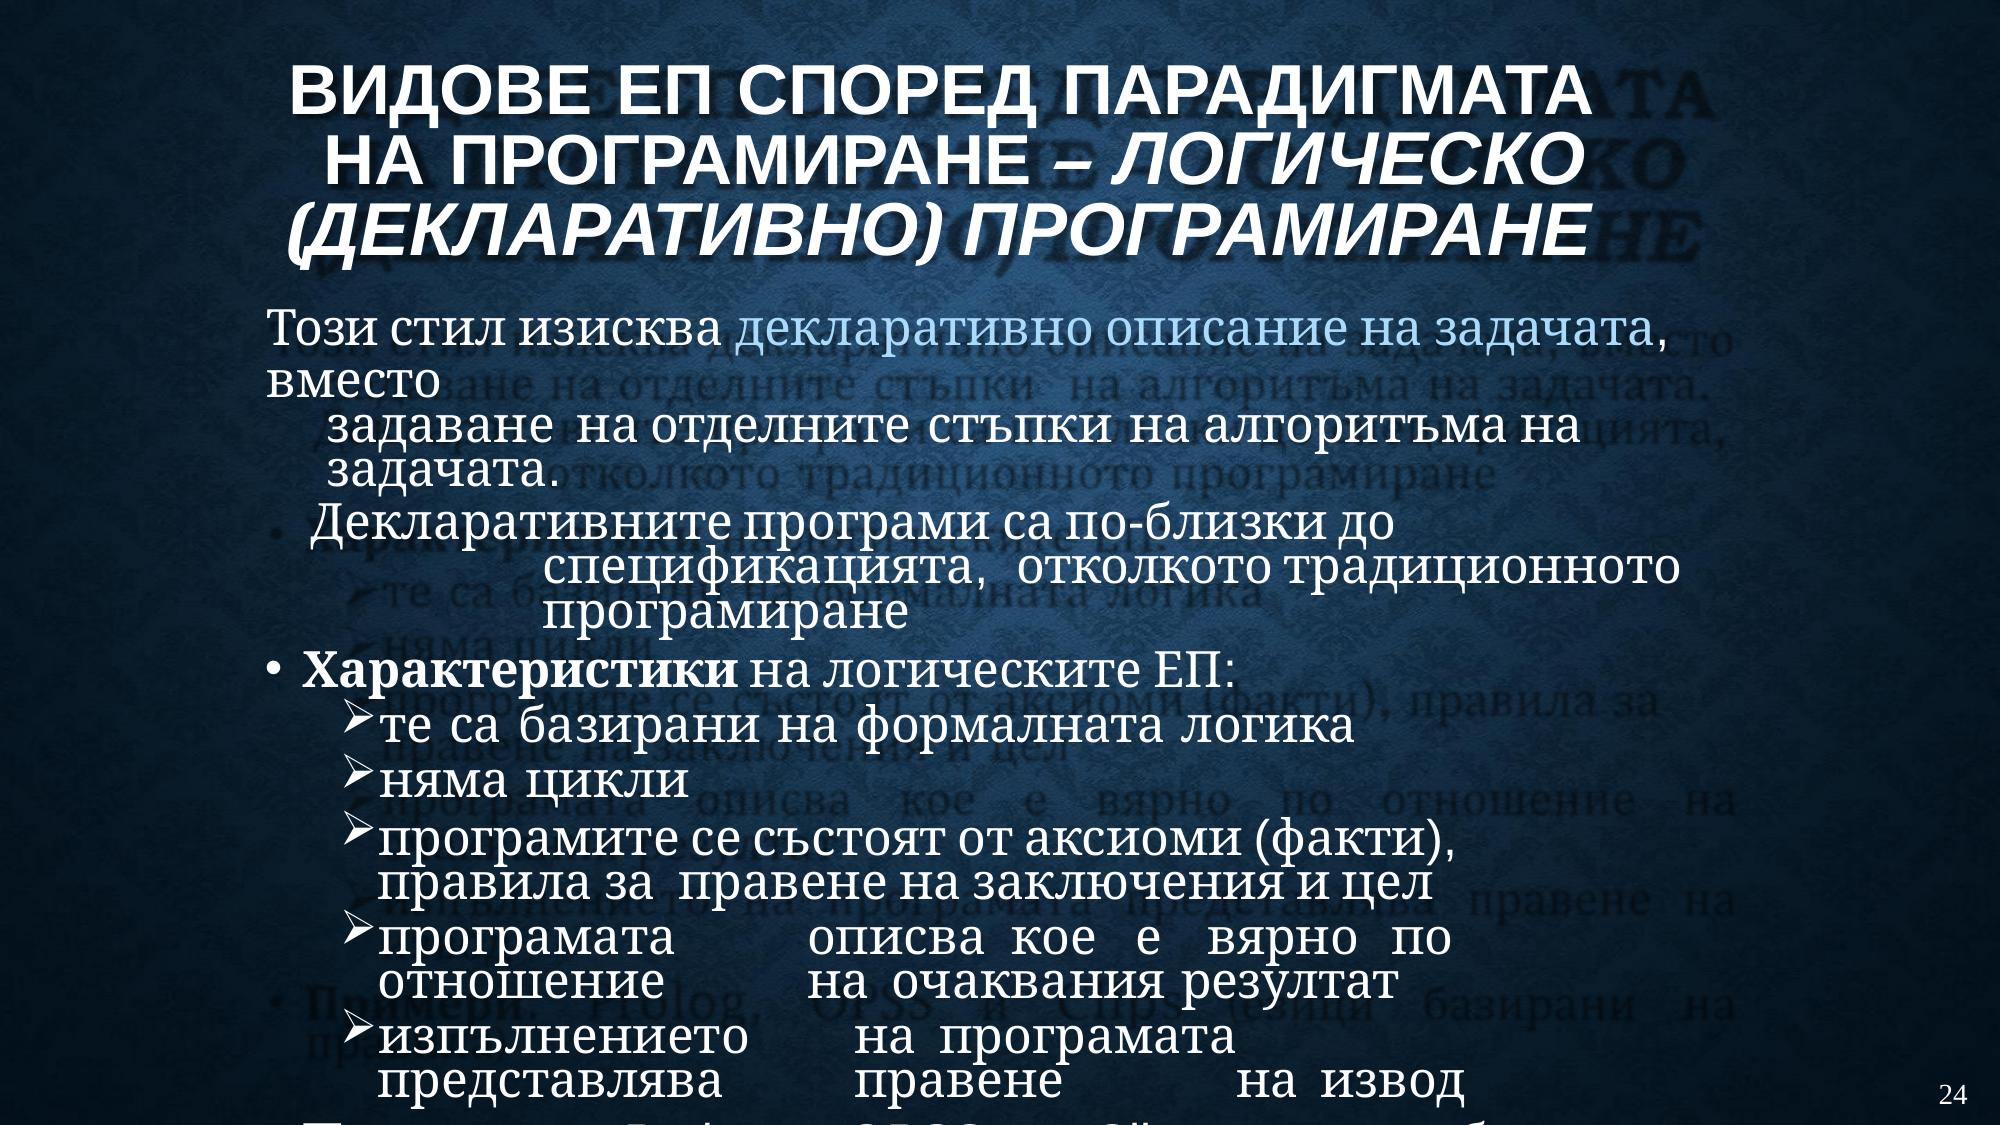

# ВИДОВЕ ЕП СПОРЕД ПАРАДИГМАТА  НА ПРОГРАМИРАНЕ – ЛОГИЧЕСКО
(ДЕКЛАРАТИВНО) ПРОГРАМИРАНЕ

Този стил изисква декларативно описание на задачата, вместо
задаване  на отделните стъпки	на алгоритъма на задачата.
Декларативните програми са по-близки до спецификацията,  отколкото традиционното програмиране
Характеристики на логическите ЕП:
те са базирани на формалната логика
няма цикли
програмите се състоят от аксиоми (факти), правила за  правене на заключения и цел
програмата	описва	кое	е	вярно	по	отношение	на  очаквания резултат
изпълнението	на	програмата	представлява	правене	на  извод
Примери:	Prolog,	OPSS	и	Clips	(езици	базирани	на  правила)
24